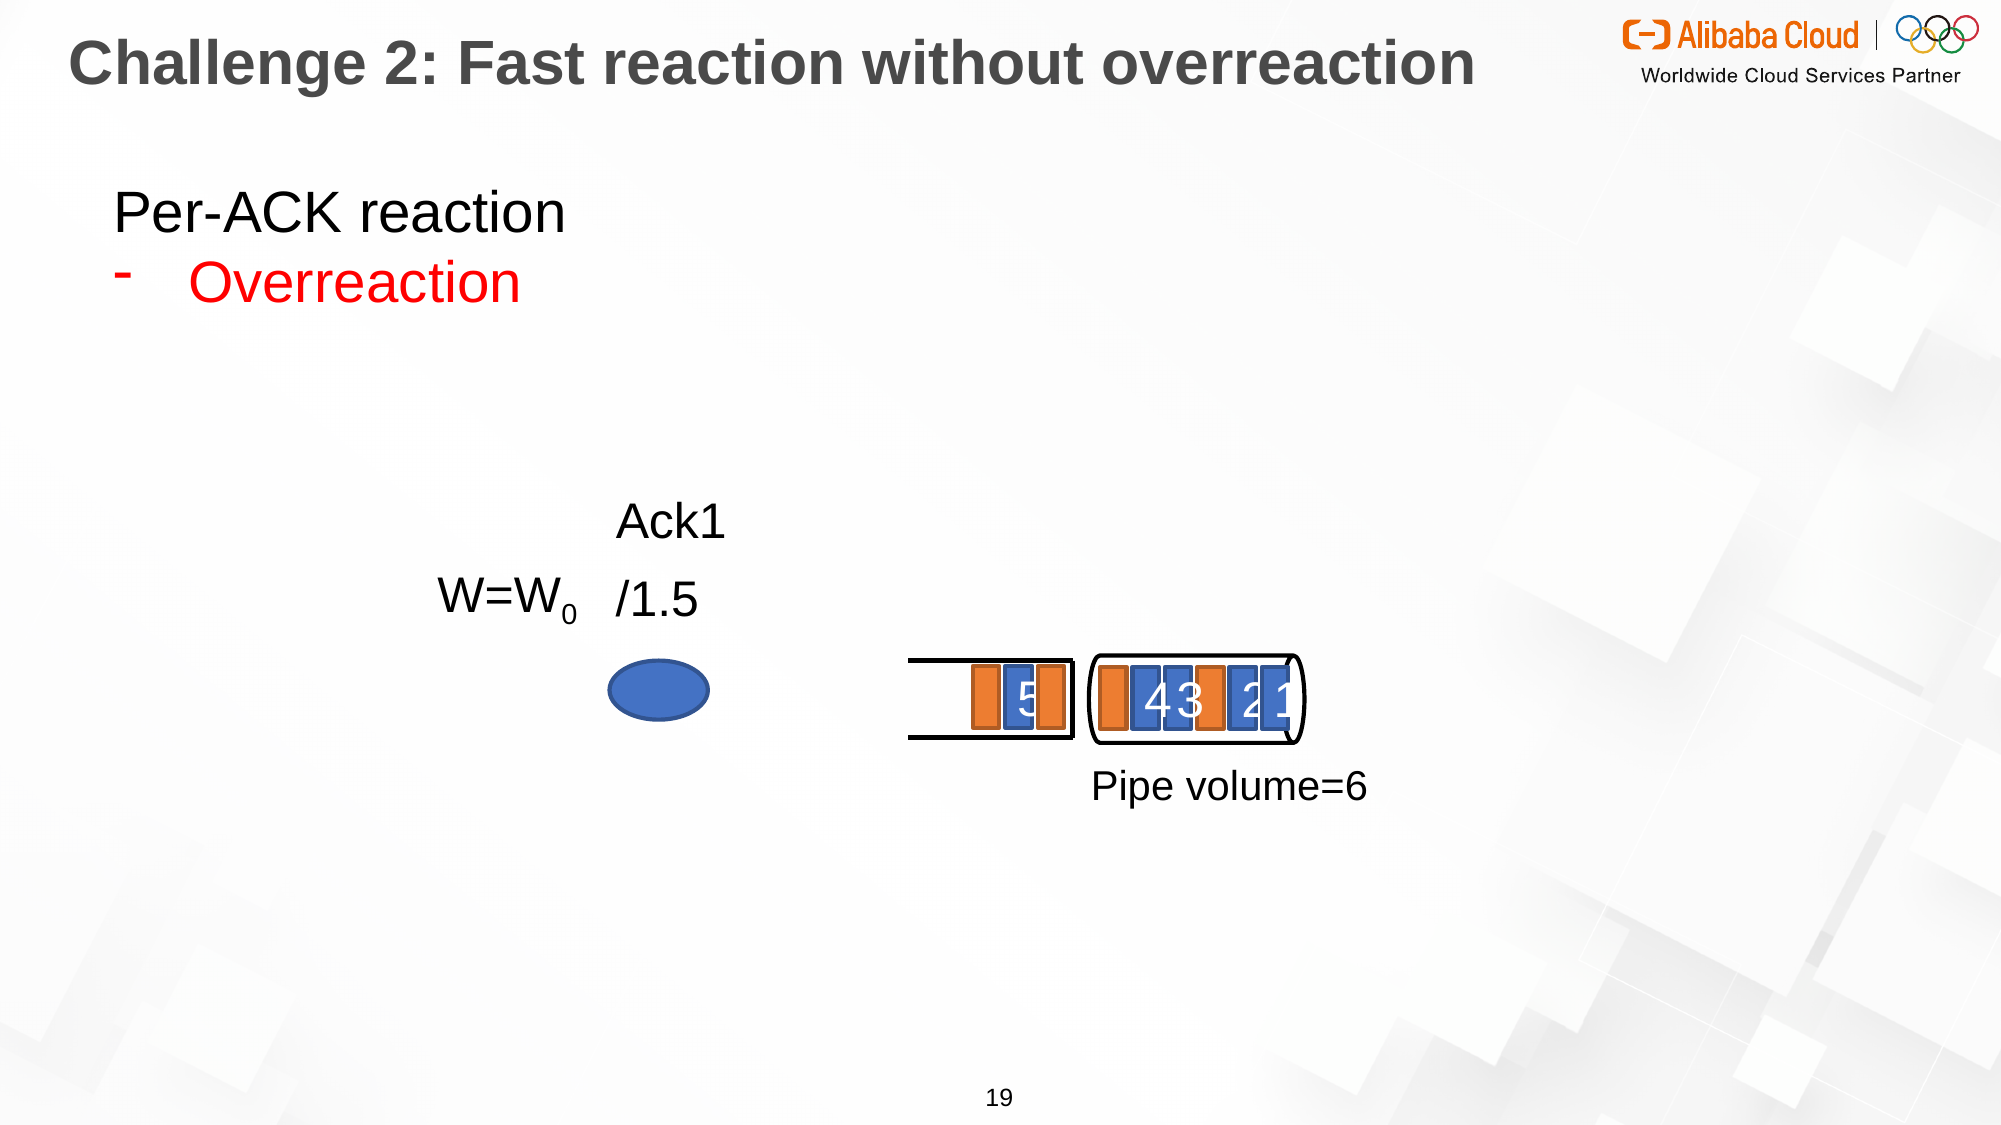

# Challenge 2: Fast reaction without overreaction
Per-ACK reaction
Overreaction

Ack1
W=W0
/1.5

5

4
3

2
1
Pipe volume=6
19